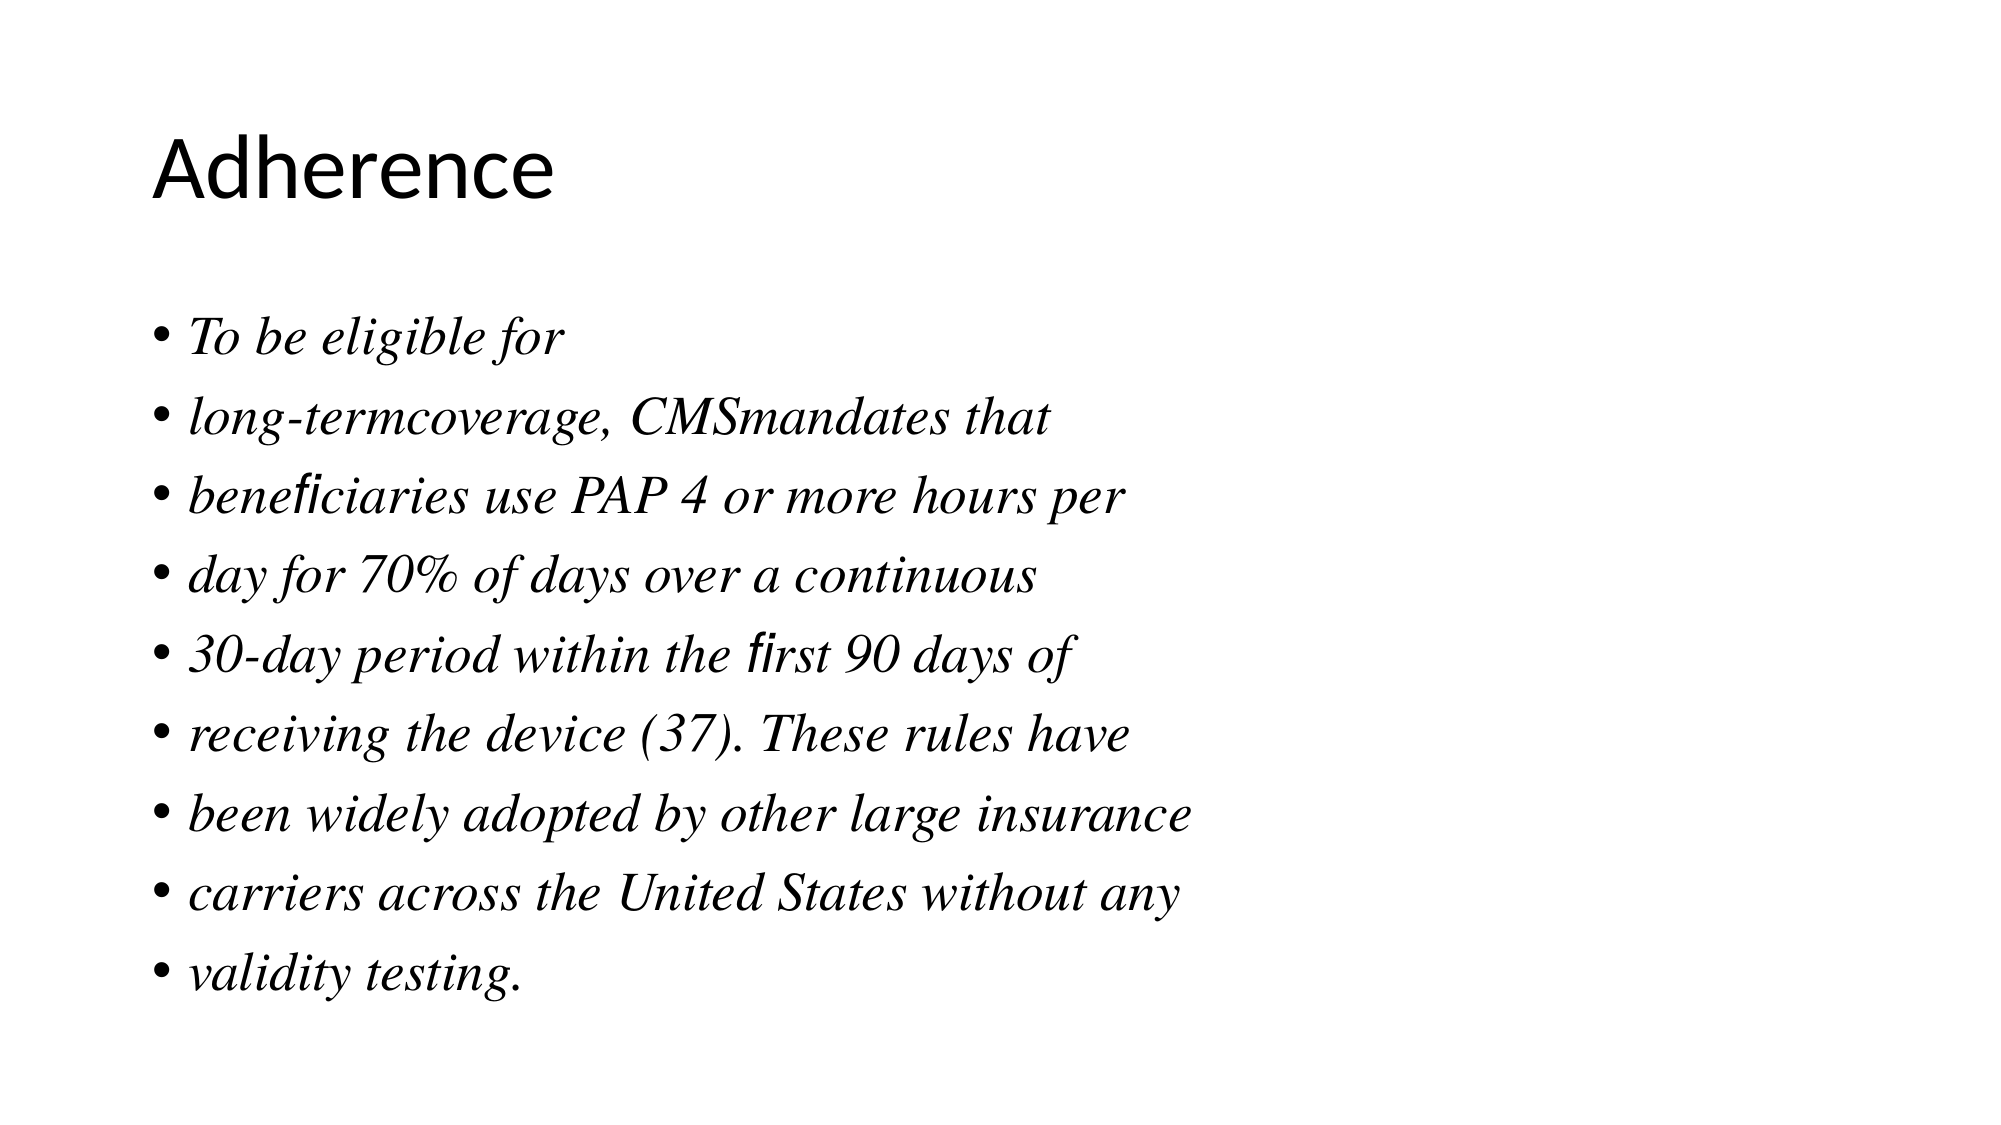

# Adherence
To be eligible for
long-termcoverage, CMSmandates that
beneficiaries use PAP 4 or more hours per
day for 70% of days over a continuous
30-day period within the first 90 days of
receiving the device (37). These rules have
been widely adopted by other large insurance
carriers across the United States without any
validity testing.